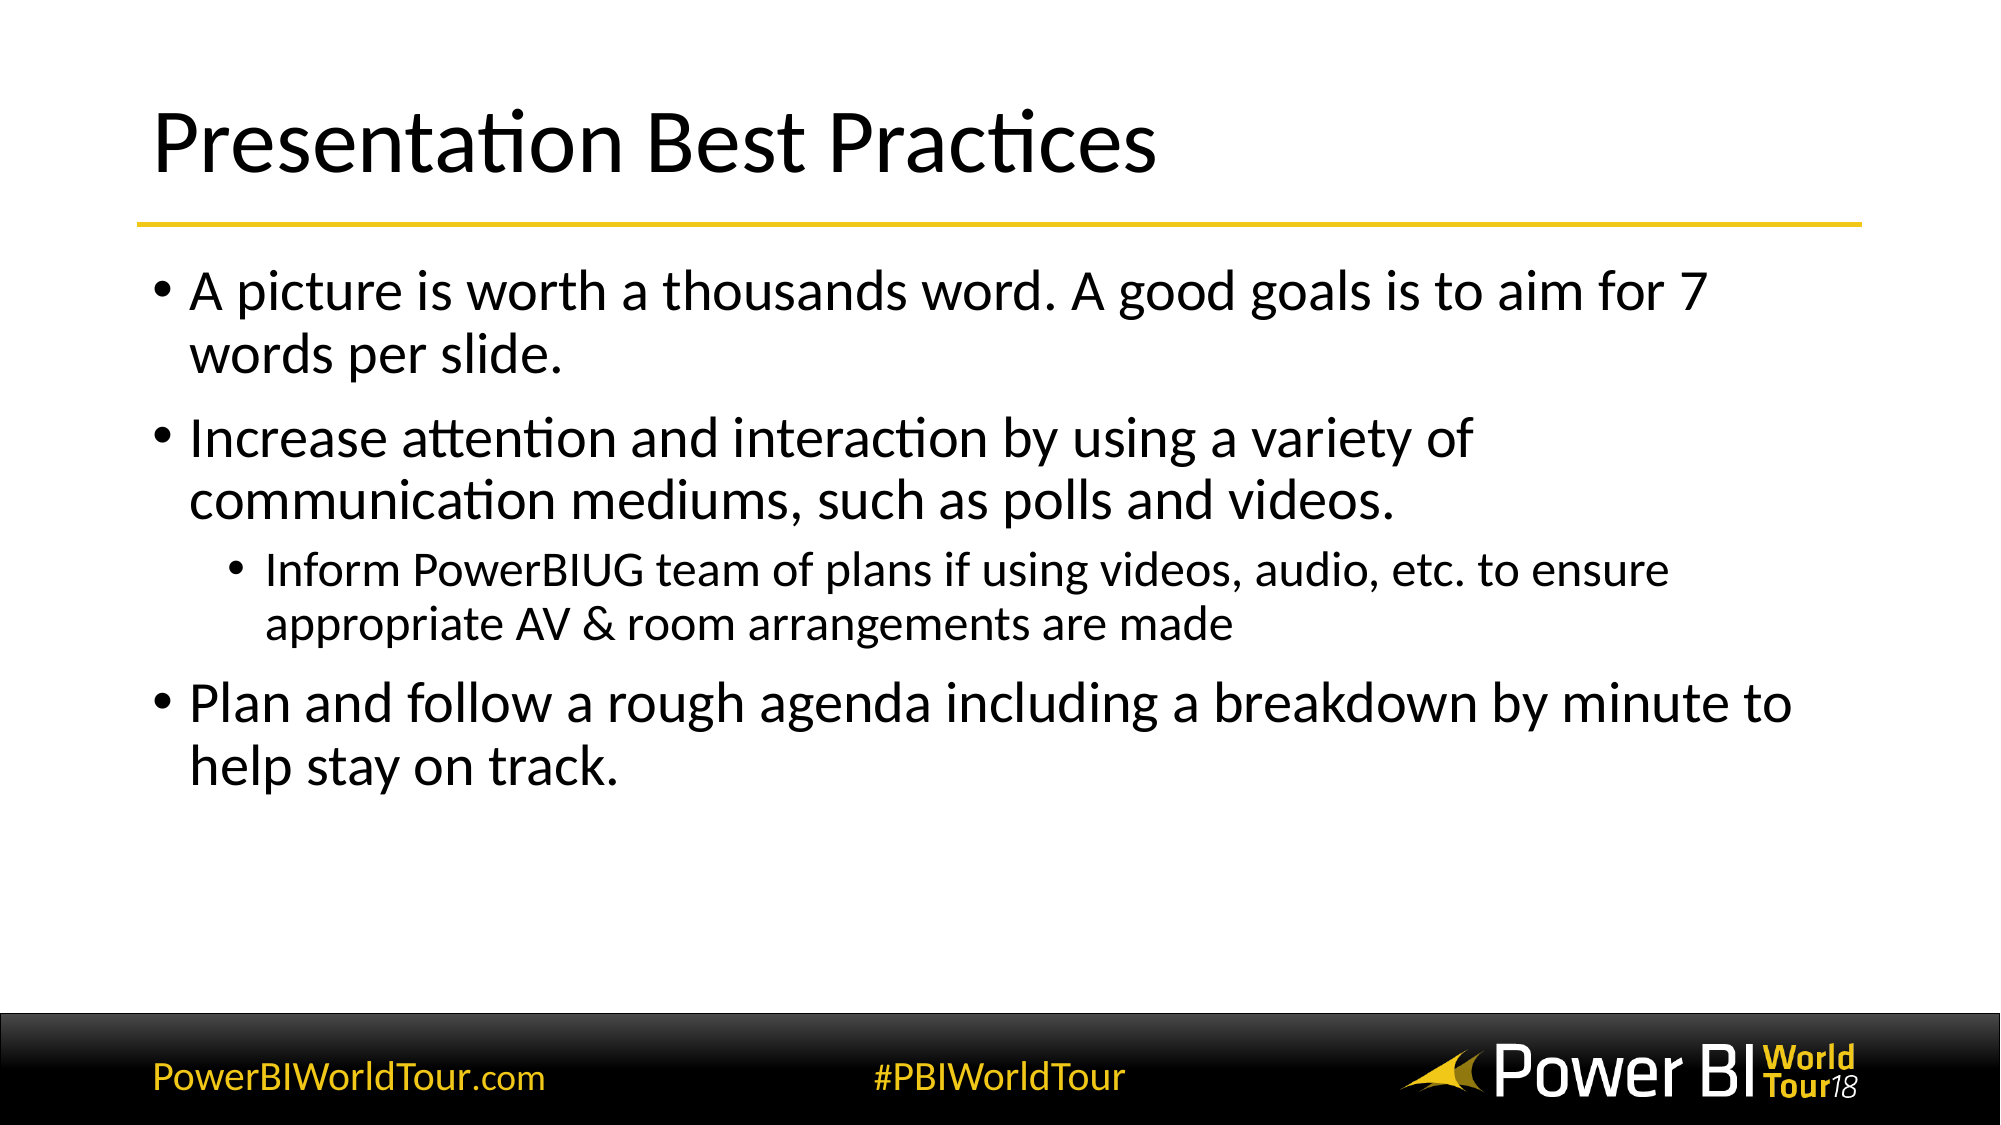

# Presentation Best Practices
A picture is worth a thousands word. A good goals is to aim for 7 words per slide.
Increase attention and interaction by using a variety of communication mediums, such as polls and videos.
Inform PowerBIUG team of plans if using videos, audio, etc. to ensure appropriate AV & room arrangements are made
Plan and follow a rough agenda including a breakdown by minute to help stay on track.